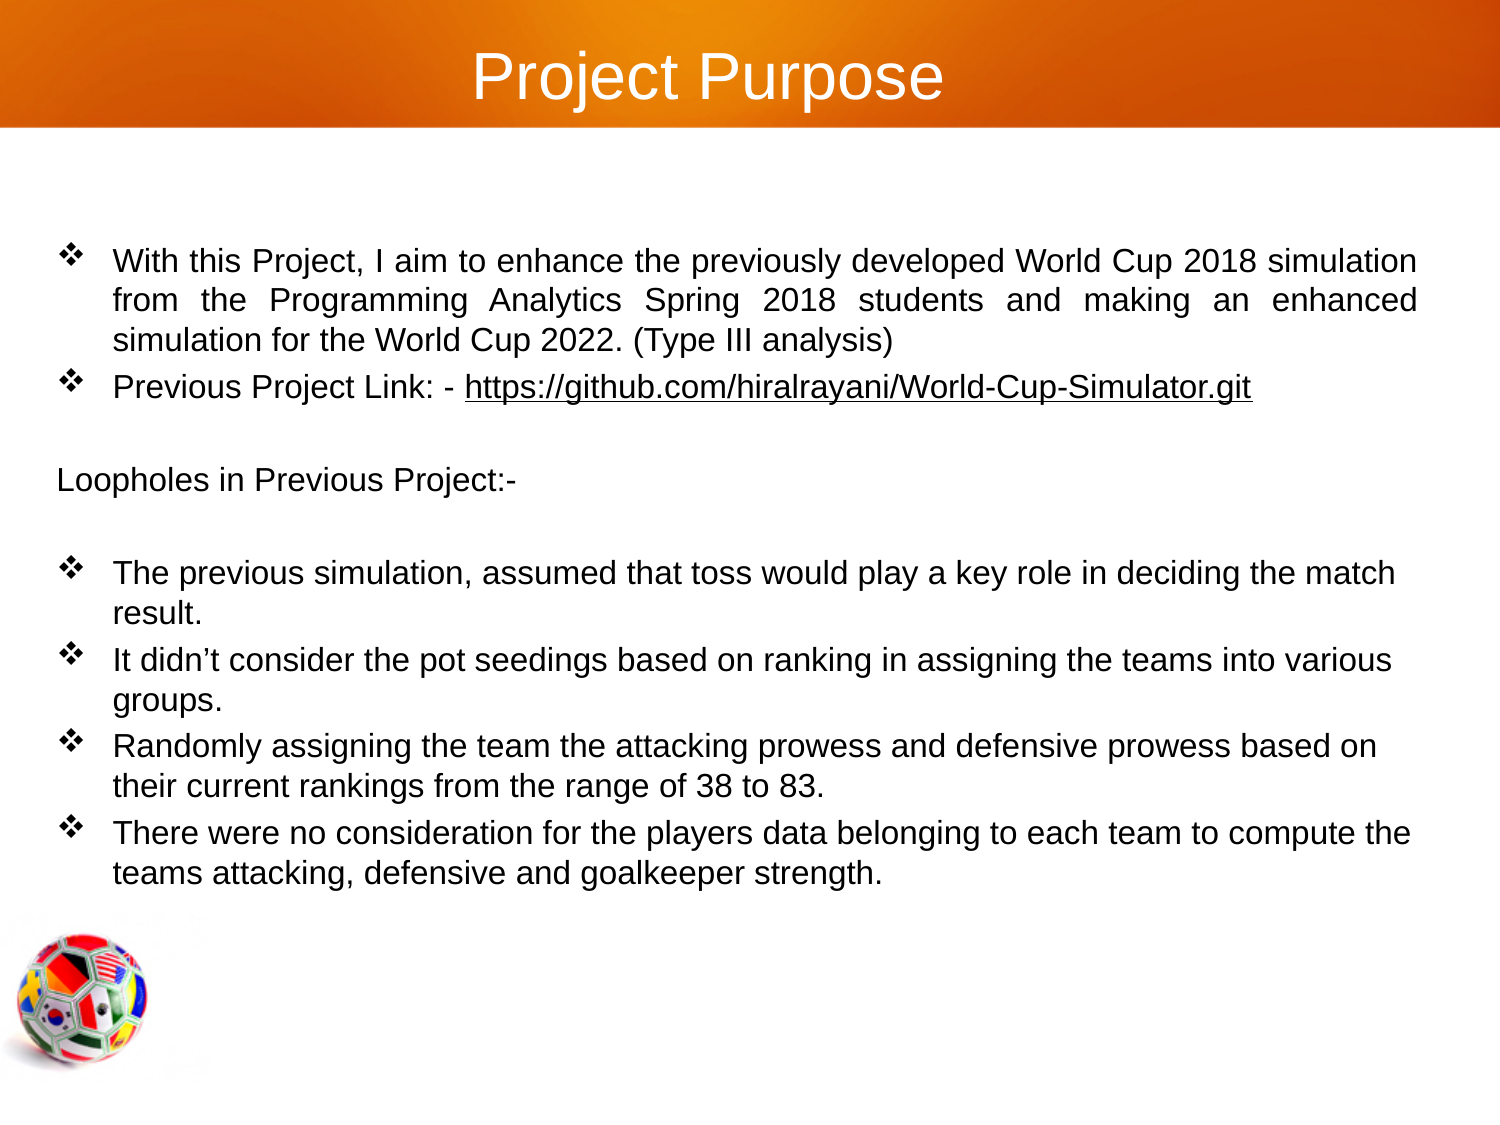

# Project Purpose

With this Project, I aim to enhance the previously developed World Cup 2018 simulation from the Programming Analytics Spring 2018 students and making an enhanced simulation for the World Cup 2022. (Type III analysis)
Previous Project Link: - https://github.com/hiralrayani/World-Cup-Simulator.git

Loopholes in Previous Project:-

The previous simulation, assumed that toss would play a key role in deciding the match result.
It didn’t consider the pot seedings based on ranking in assigning the teams into various groups.
Randomly assigning the team the attacking prowess and defensive prowess based on their current rankings from the range of 38 to 83.
There were no consideration for the players data belonging to each team to compute the teams attacking, defensive and goalkeeper strength.